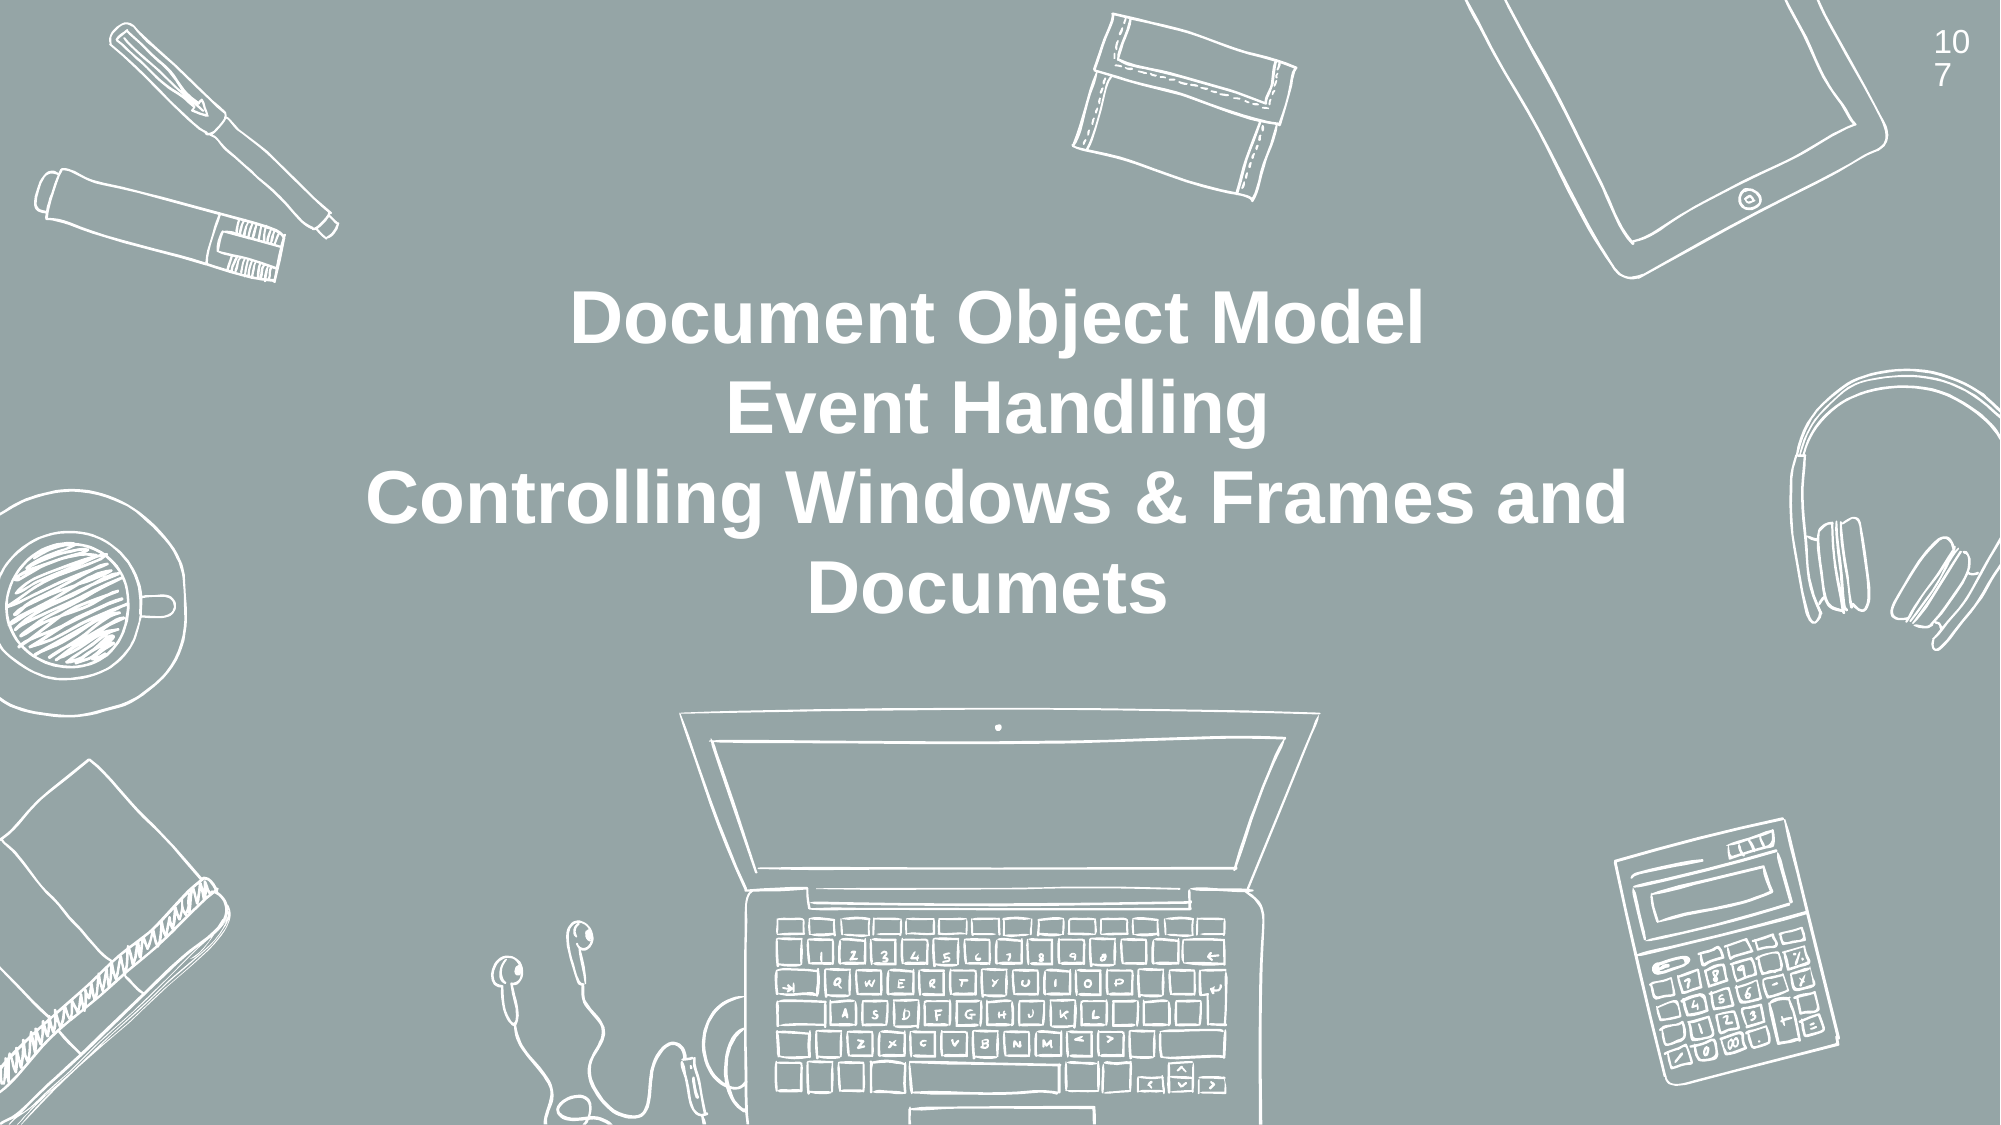

107
# Document Object Model Event Handling Controlling Windows & Frames and Documets